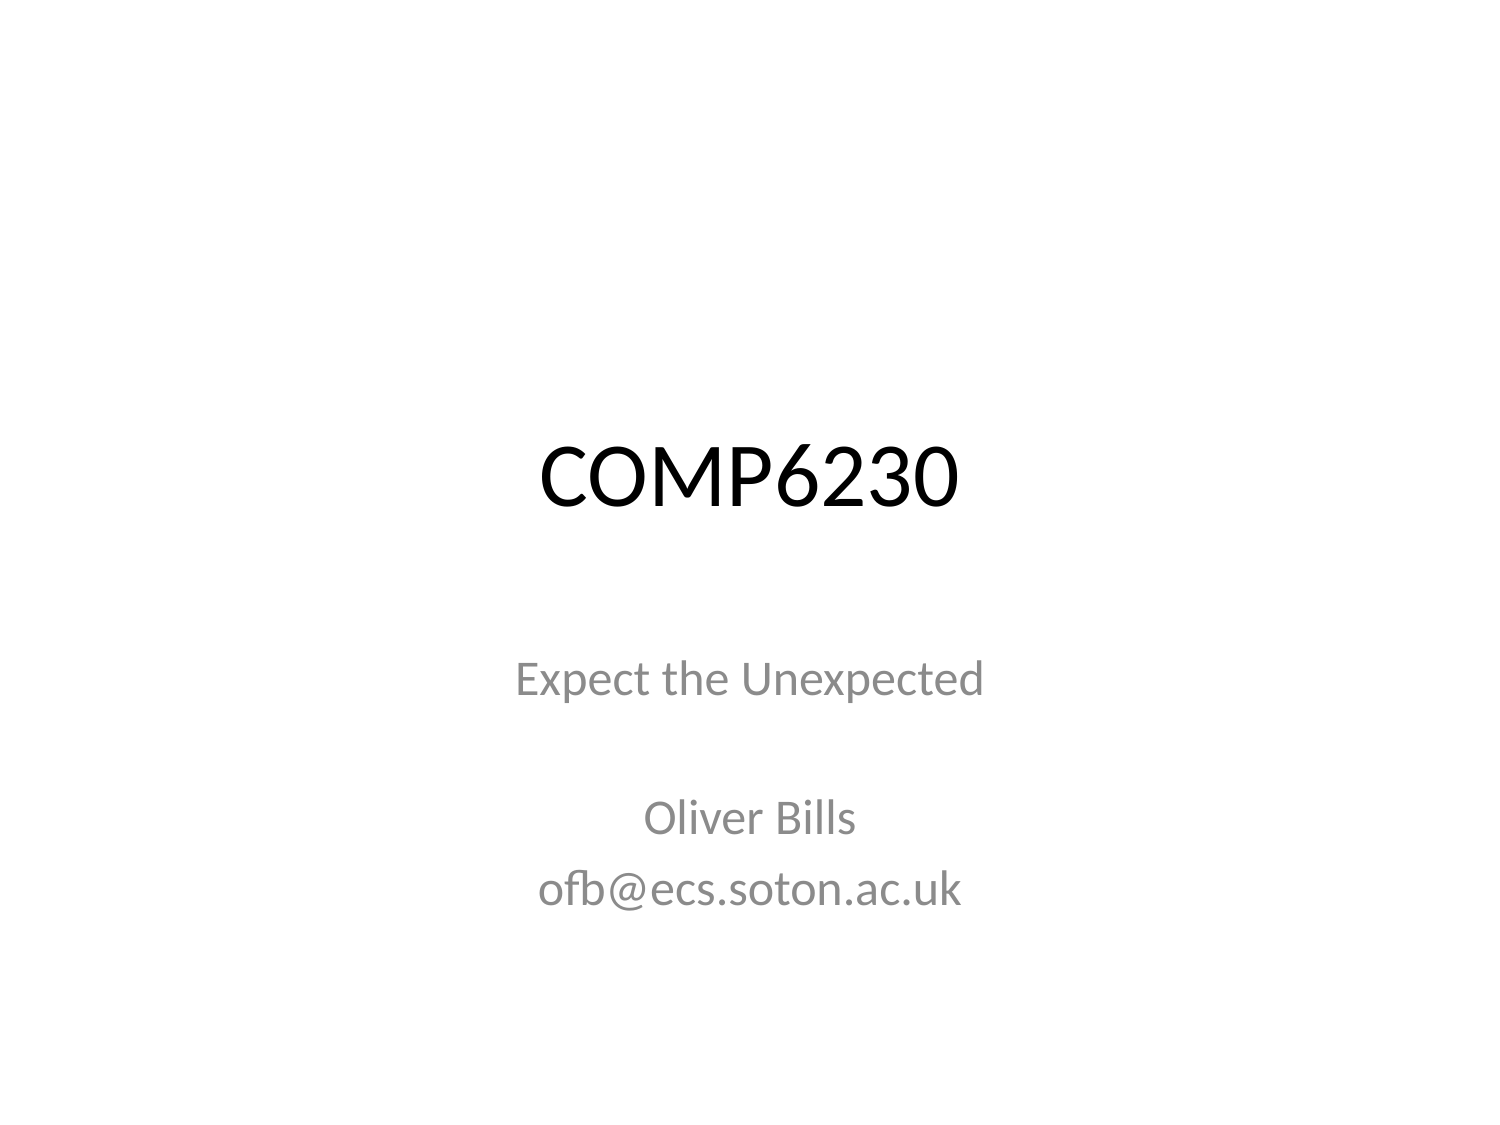

# COMP6230
Expect the Unexpected

Oliver Bills
ofb@ecs.soton.ac.uk